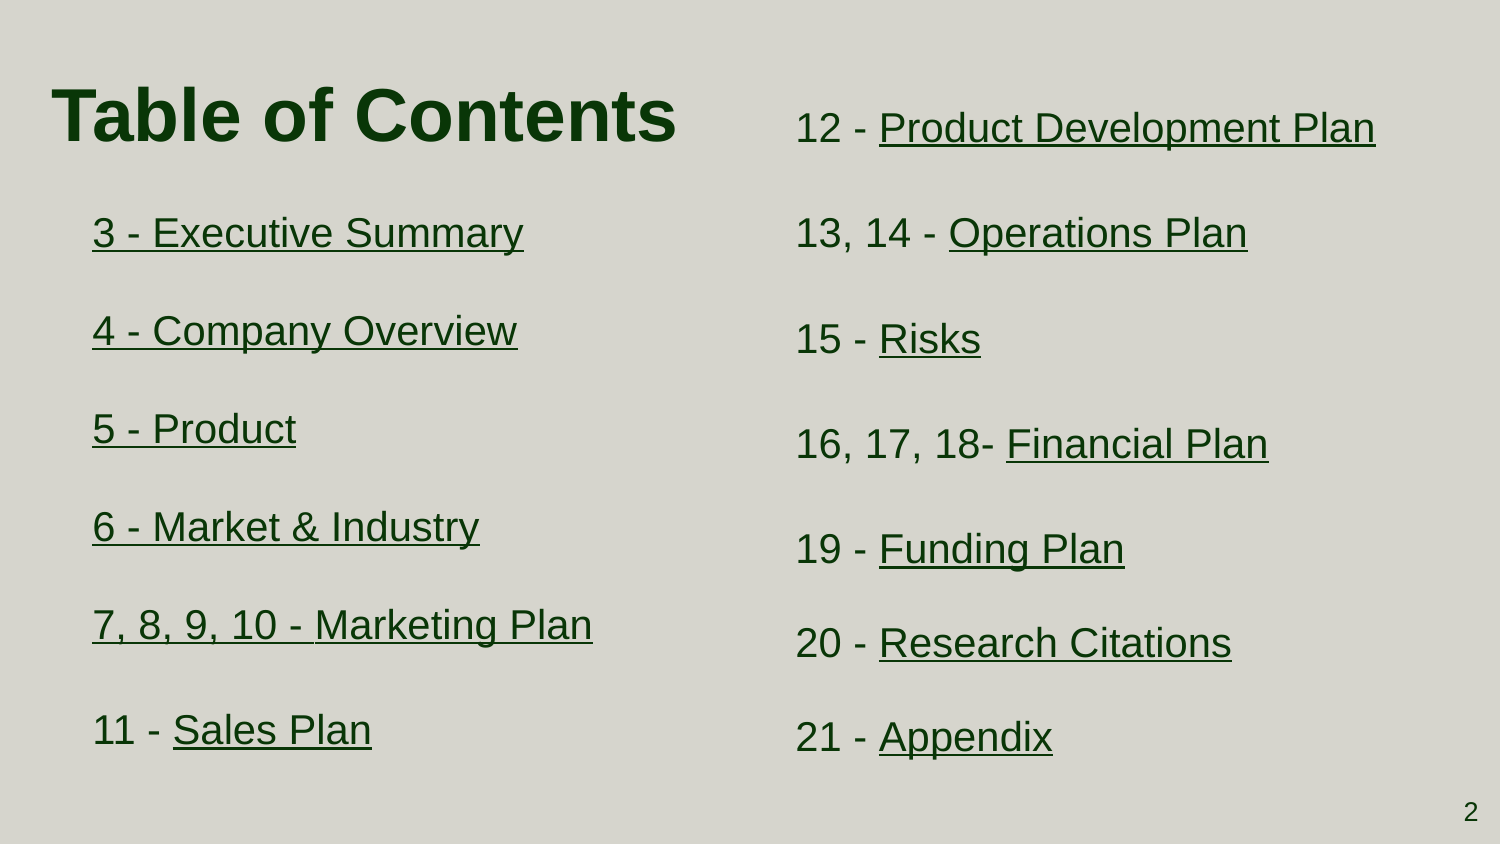

# Table of Contents
12 - Product Development Plan
3 - Executive Summary
13, 14 - Operations Plan
4 - Company Overview
15 - Risks
5 - Product
16, 17, 18- Financial Plan
6 - Market & Industry
19 - Funding Plan
7, 8, 9, 10 - Marketing Plan
20 - Research Citations
11 - Sales Plan
21 - Appendix
2